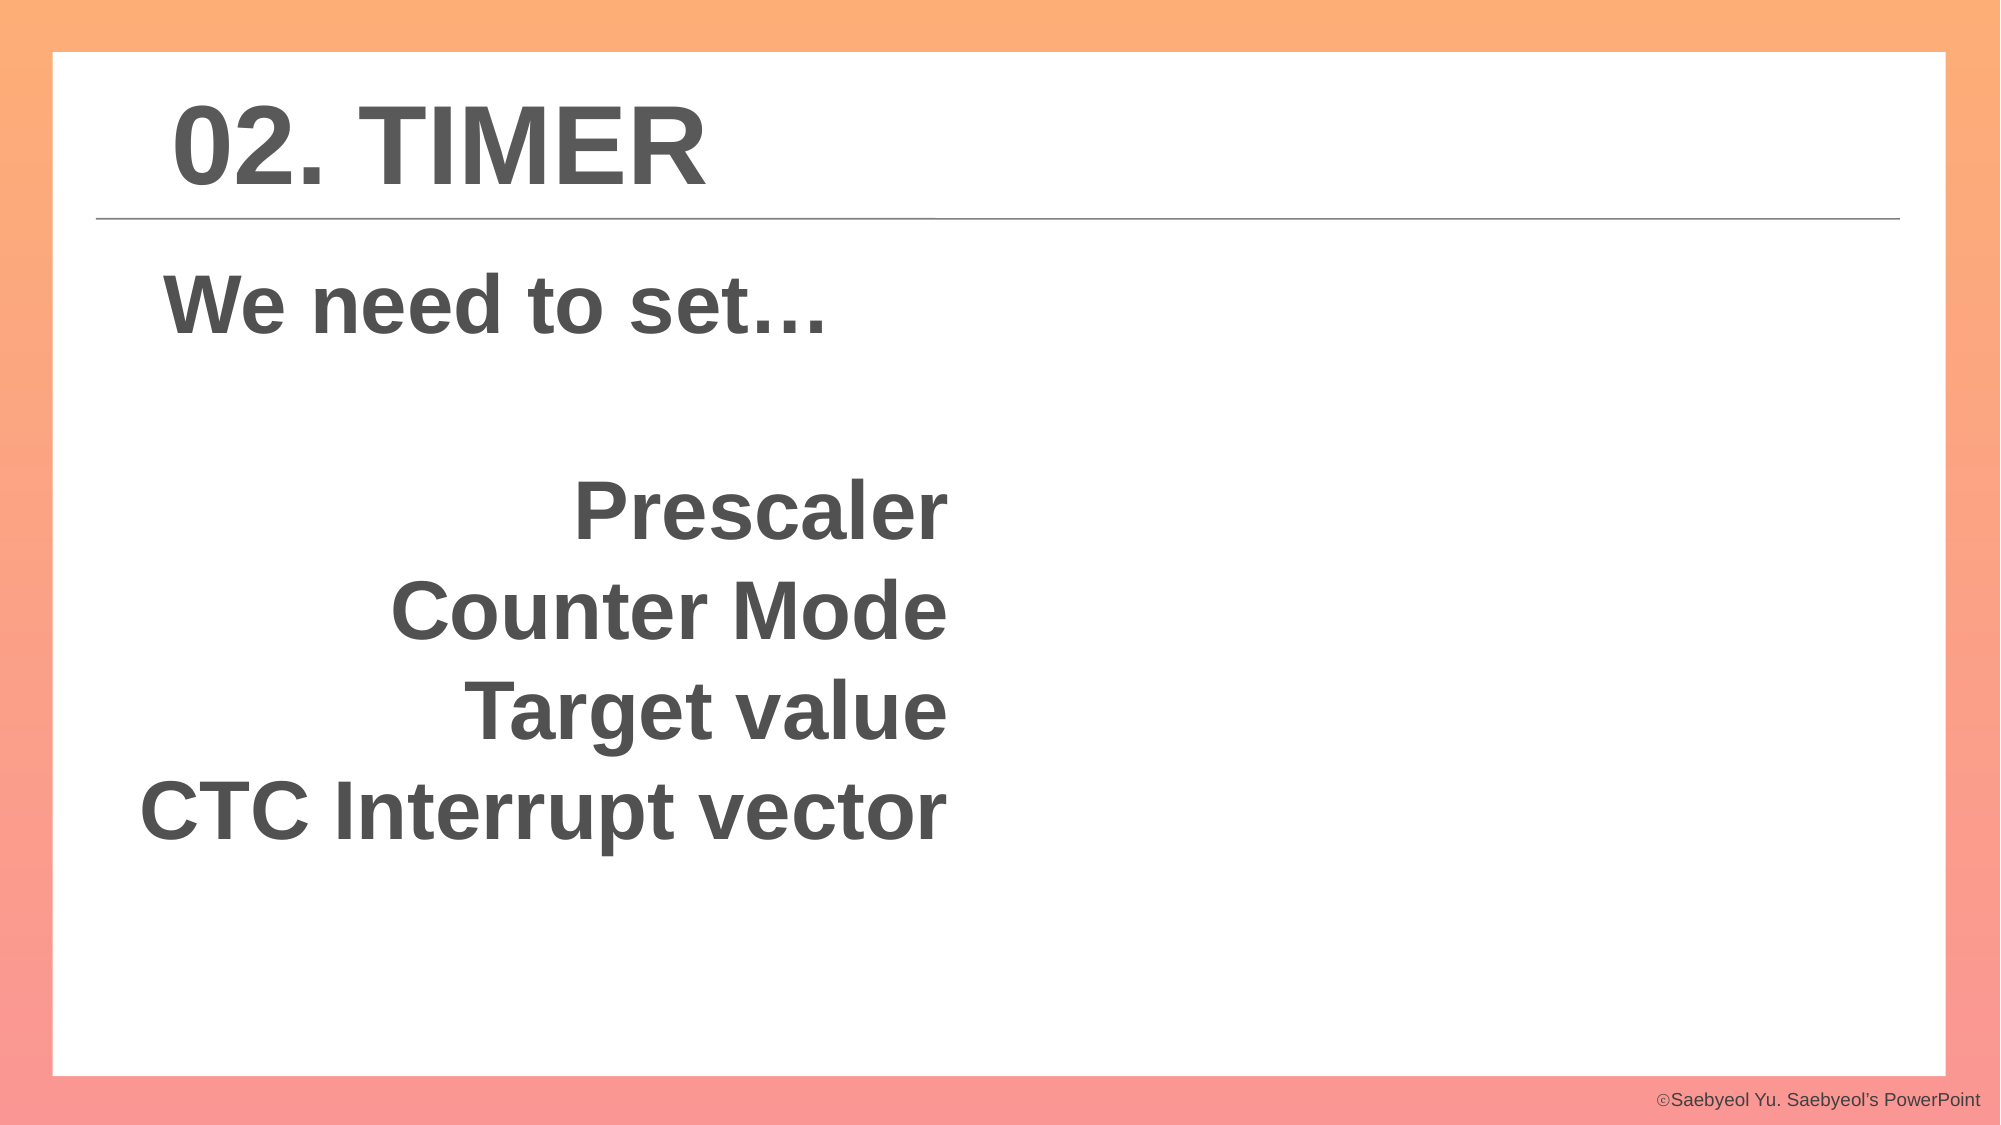

02. TIMER
We need to set…
Prescaler
Counter Mode
Target value
CTC Interrupt vector